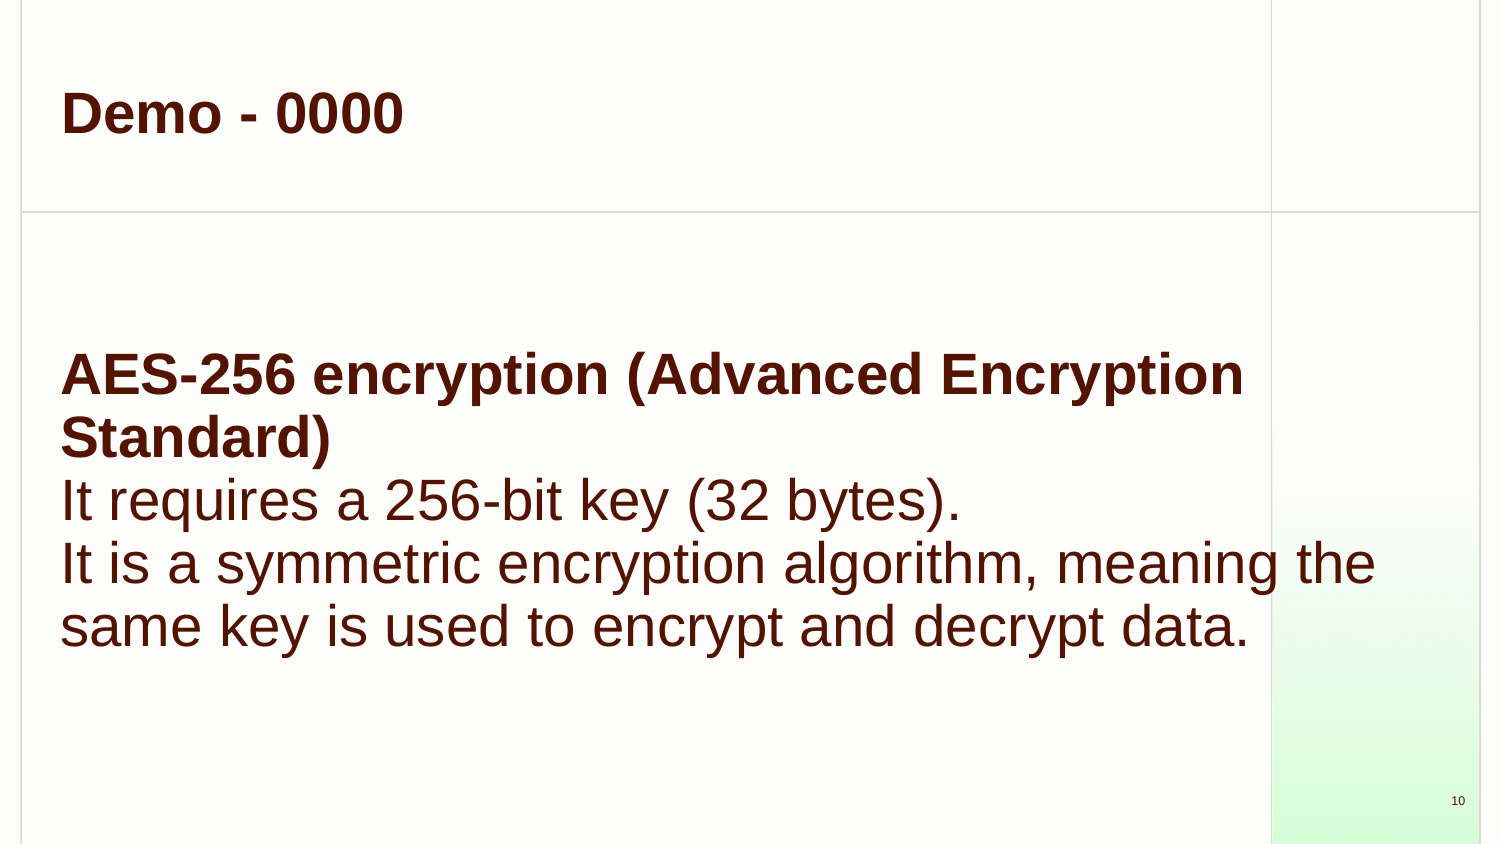

# Demo - 0000
AES-256 encryption (Advanced Encryption Standard)
It requires a 256-bit key (32 bytes).
It is a symmetric encryption algorithm, meaning the same key is used to encrypt and decrypt data.
10